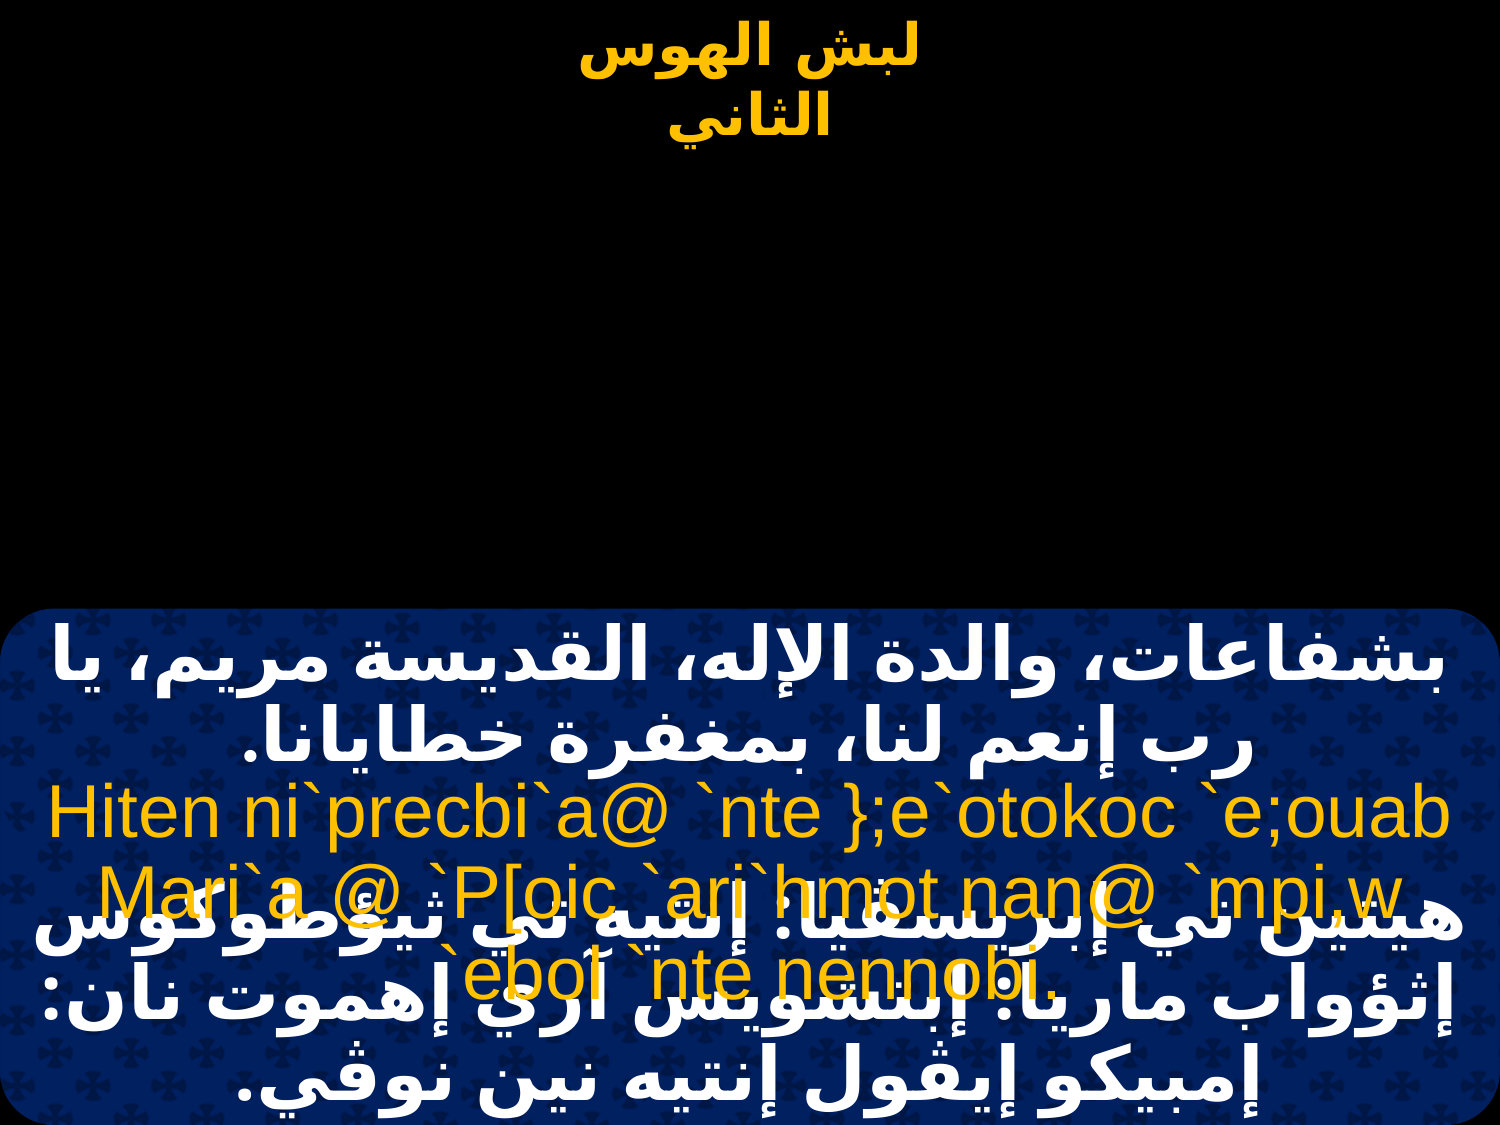

#
بشفاعات، والدة الإله، القديسة مريم، يا رب إنعم لنا، بمغفرة خطايانا.
Hiten ni`precbi`a@ `nte };e`otokoc `e;ouab Mari`a @ `P[oic `ari`hmot nan@ `mpi,w `ebol `nte nennobi.
هيتين ني إبريسڤيا: إنتيه تي ثيؤطوكوس إثؤواب ماريا: إبتشويس آري إهموت نان: إمبيكو إيڤول إنتيه نين نوڤي.